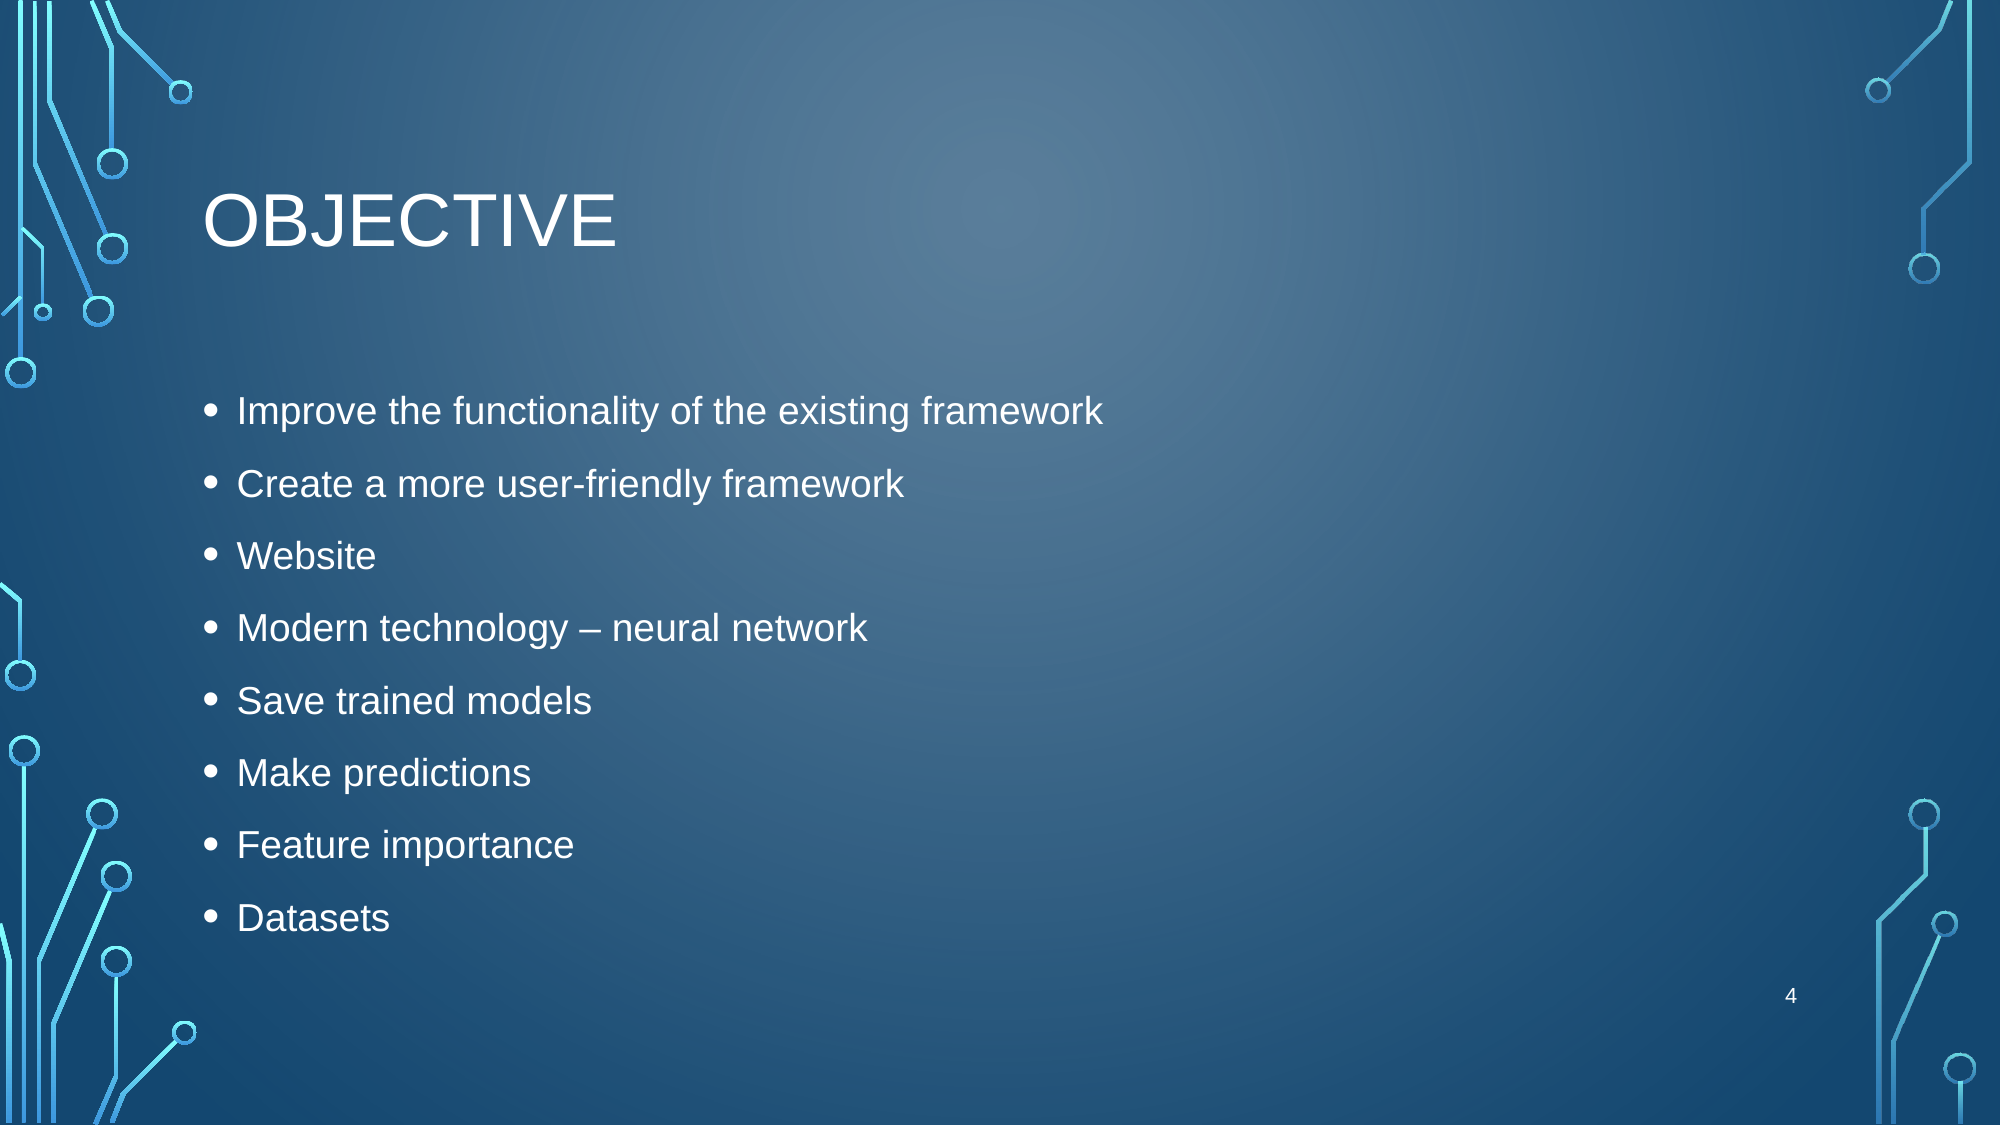

# objective
Improve the functionality of the existing framework
Create a more user-friendly framework
Website
Modern technology – neural network
Save trained models
Make predictions
Feature importance
Datasets
4